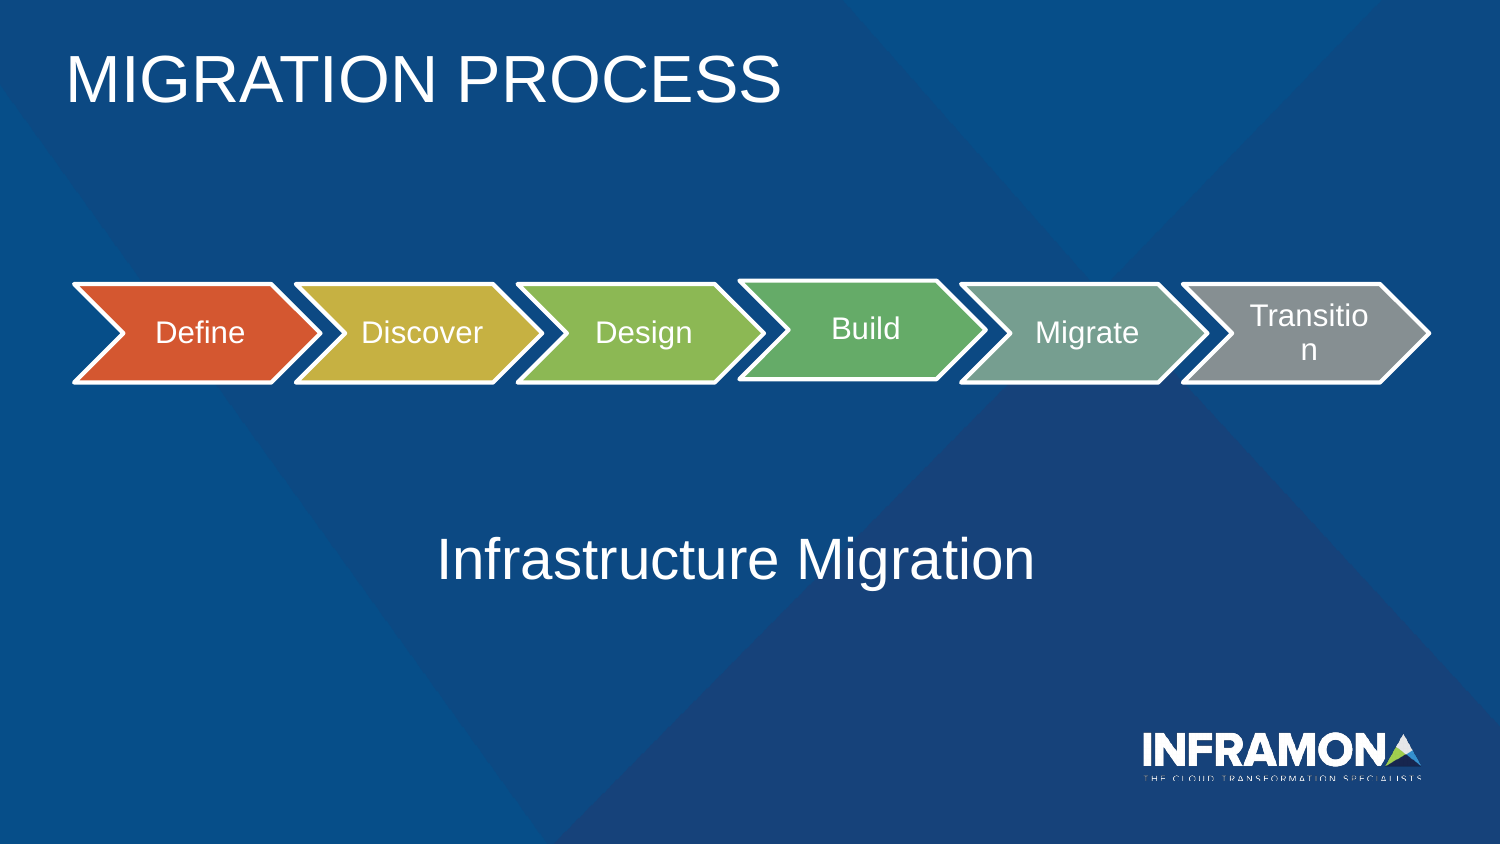

# MIGRATION PROCESS
Define
Discover
Design
Build
Migrate
Transition
Infrastructure Migration